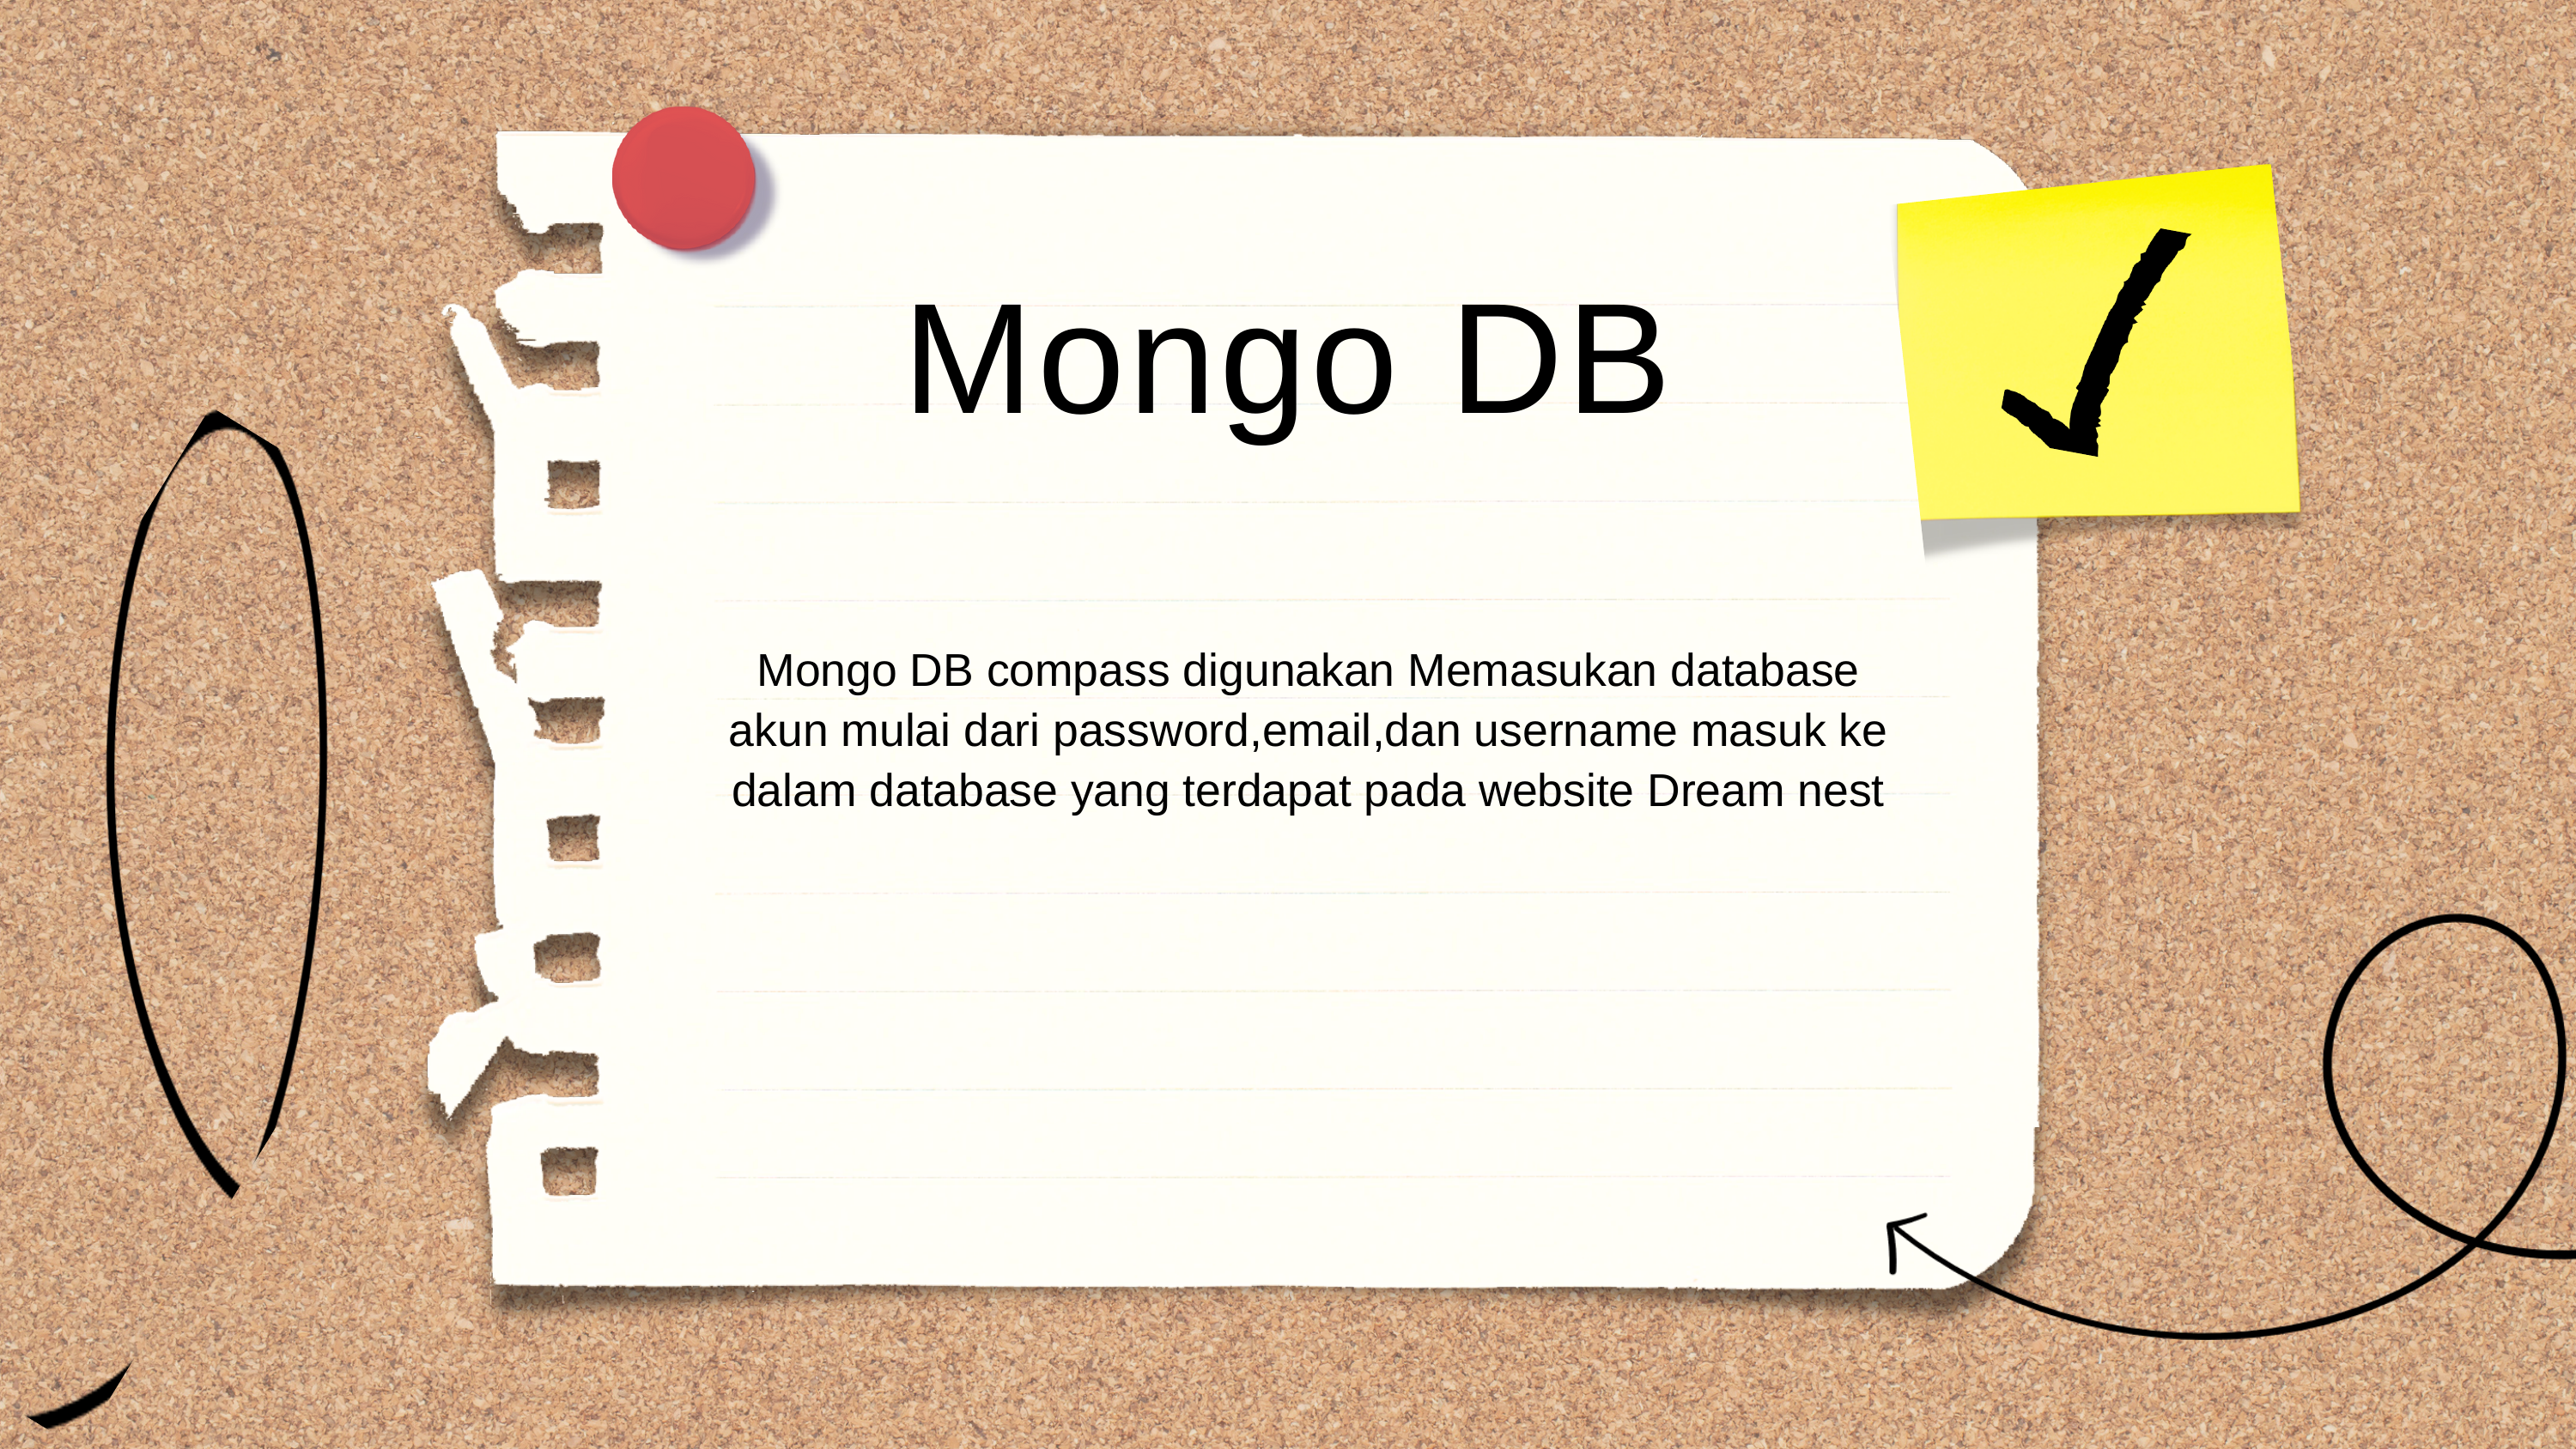

Mongo DB

Mongo DB compass digunakan Memasukan database akun mulai dari password,email,dan username masuk ke dalam database yang terdapat pada website Dream nest